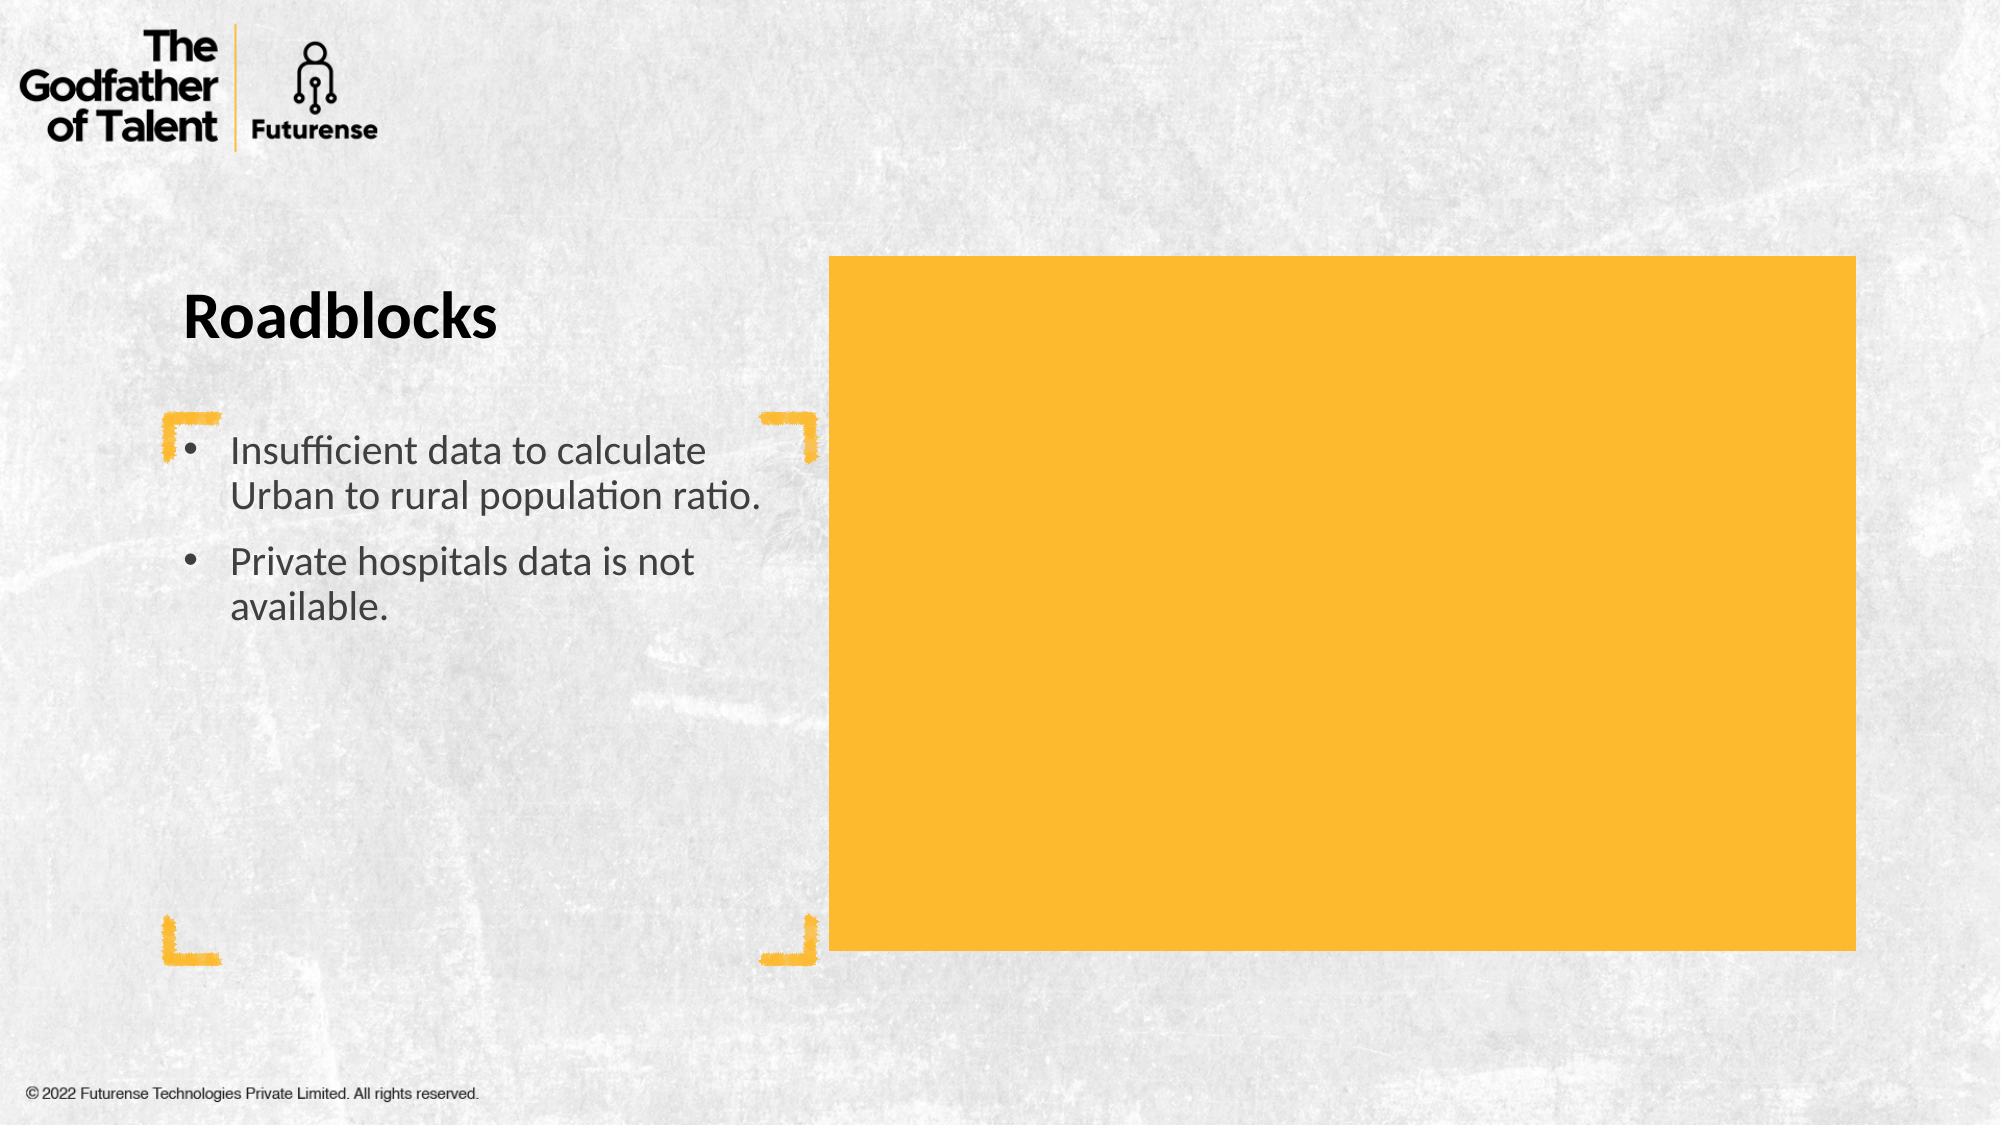

# Roadblocks
Insufficient data to calculate Urban to rural population ratio.
Private hospitals data is not available.